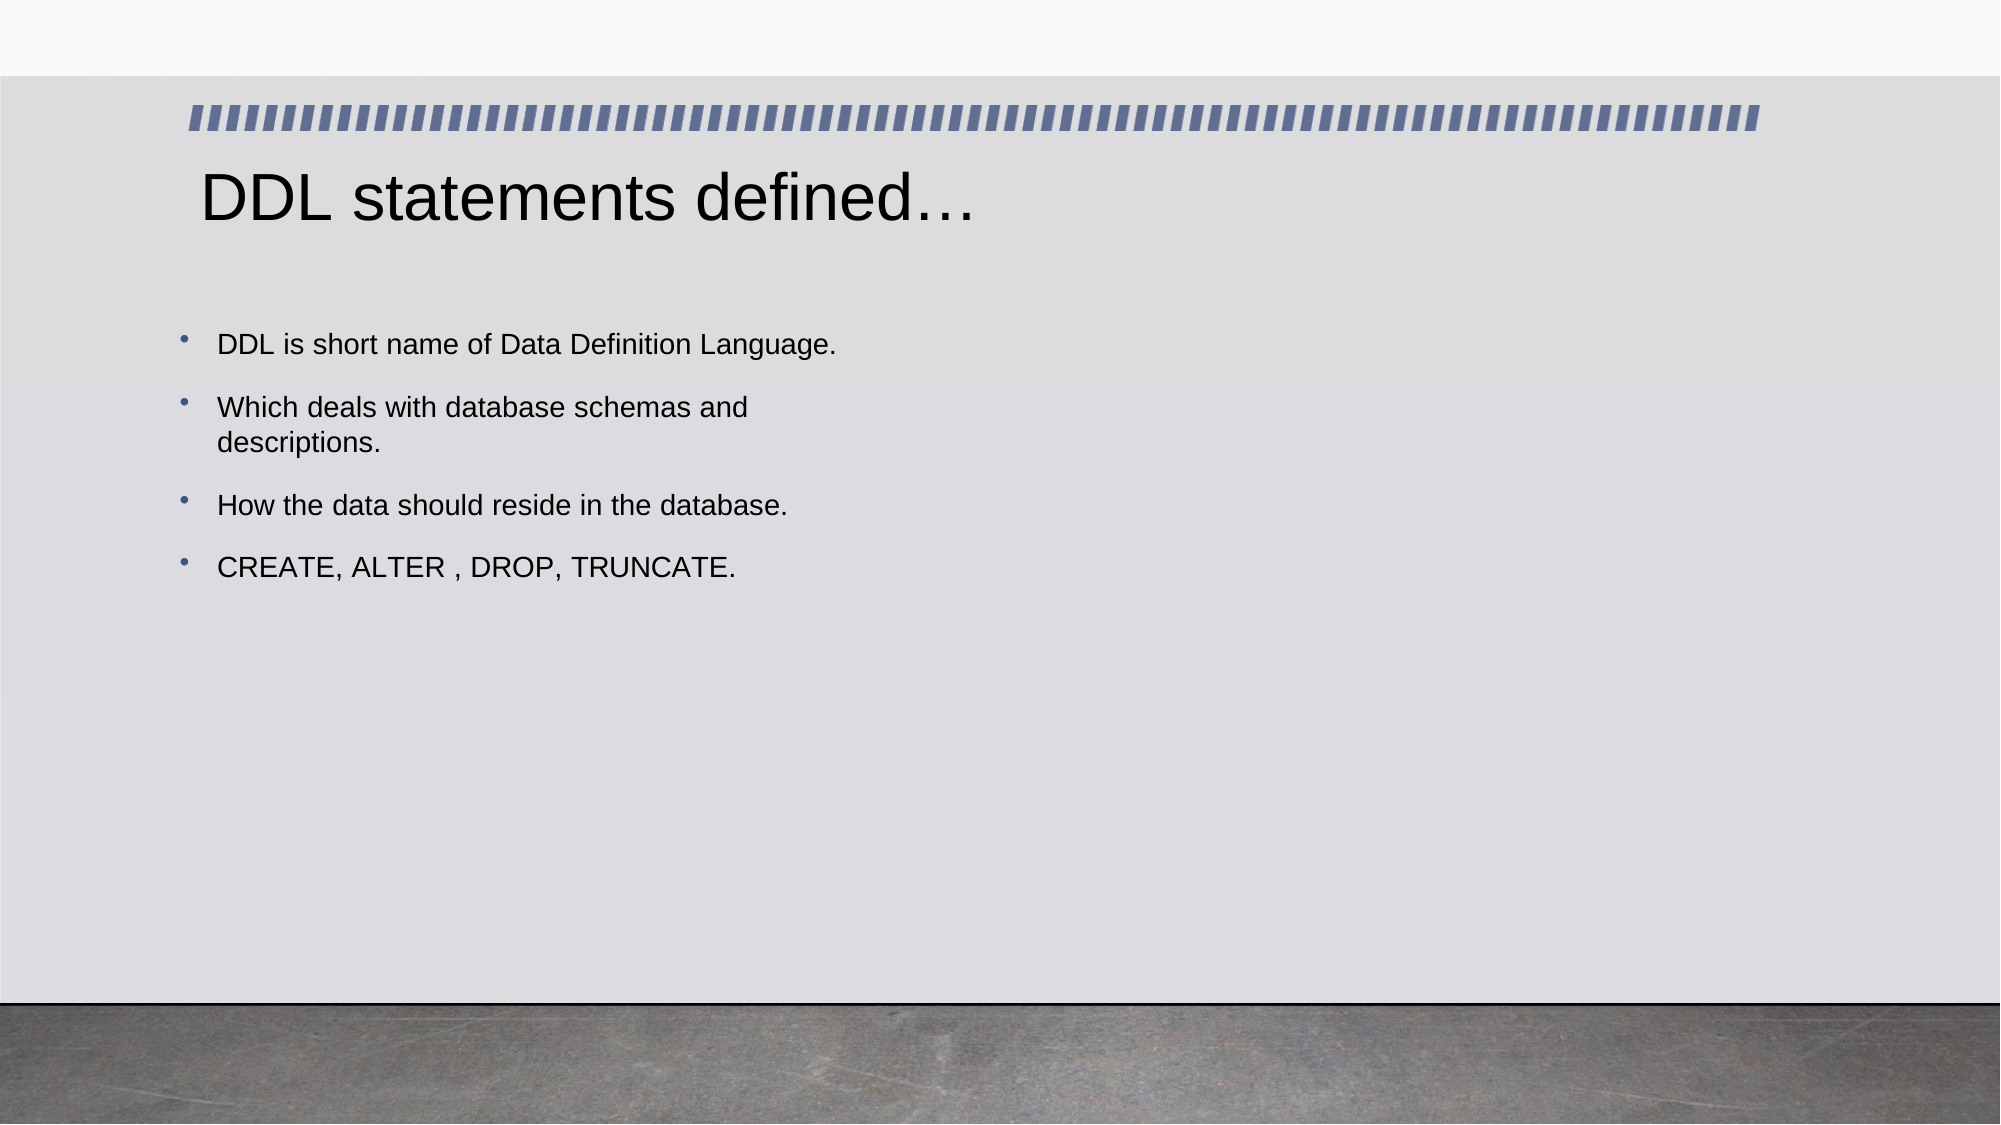

# DDL statements defined…
DDL is short name of Data Definition Language.
Which deals with database schemas and descriptions.
How the data should reside in the database.
CREATE, ALTER , DROP, TRUNCATE.